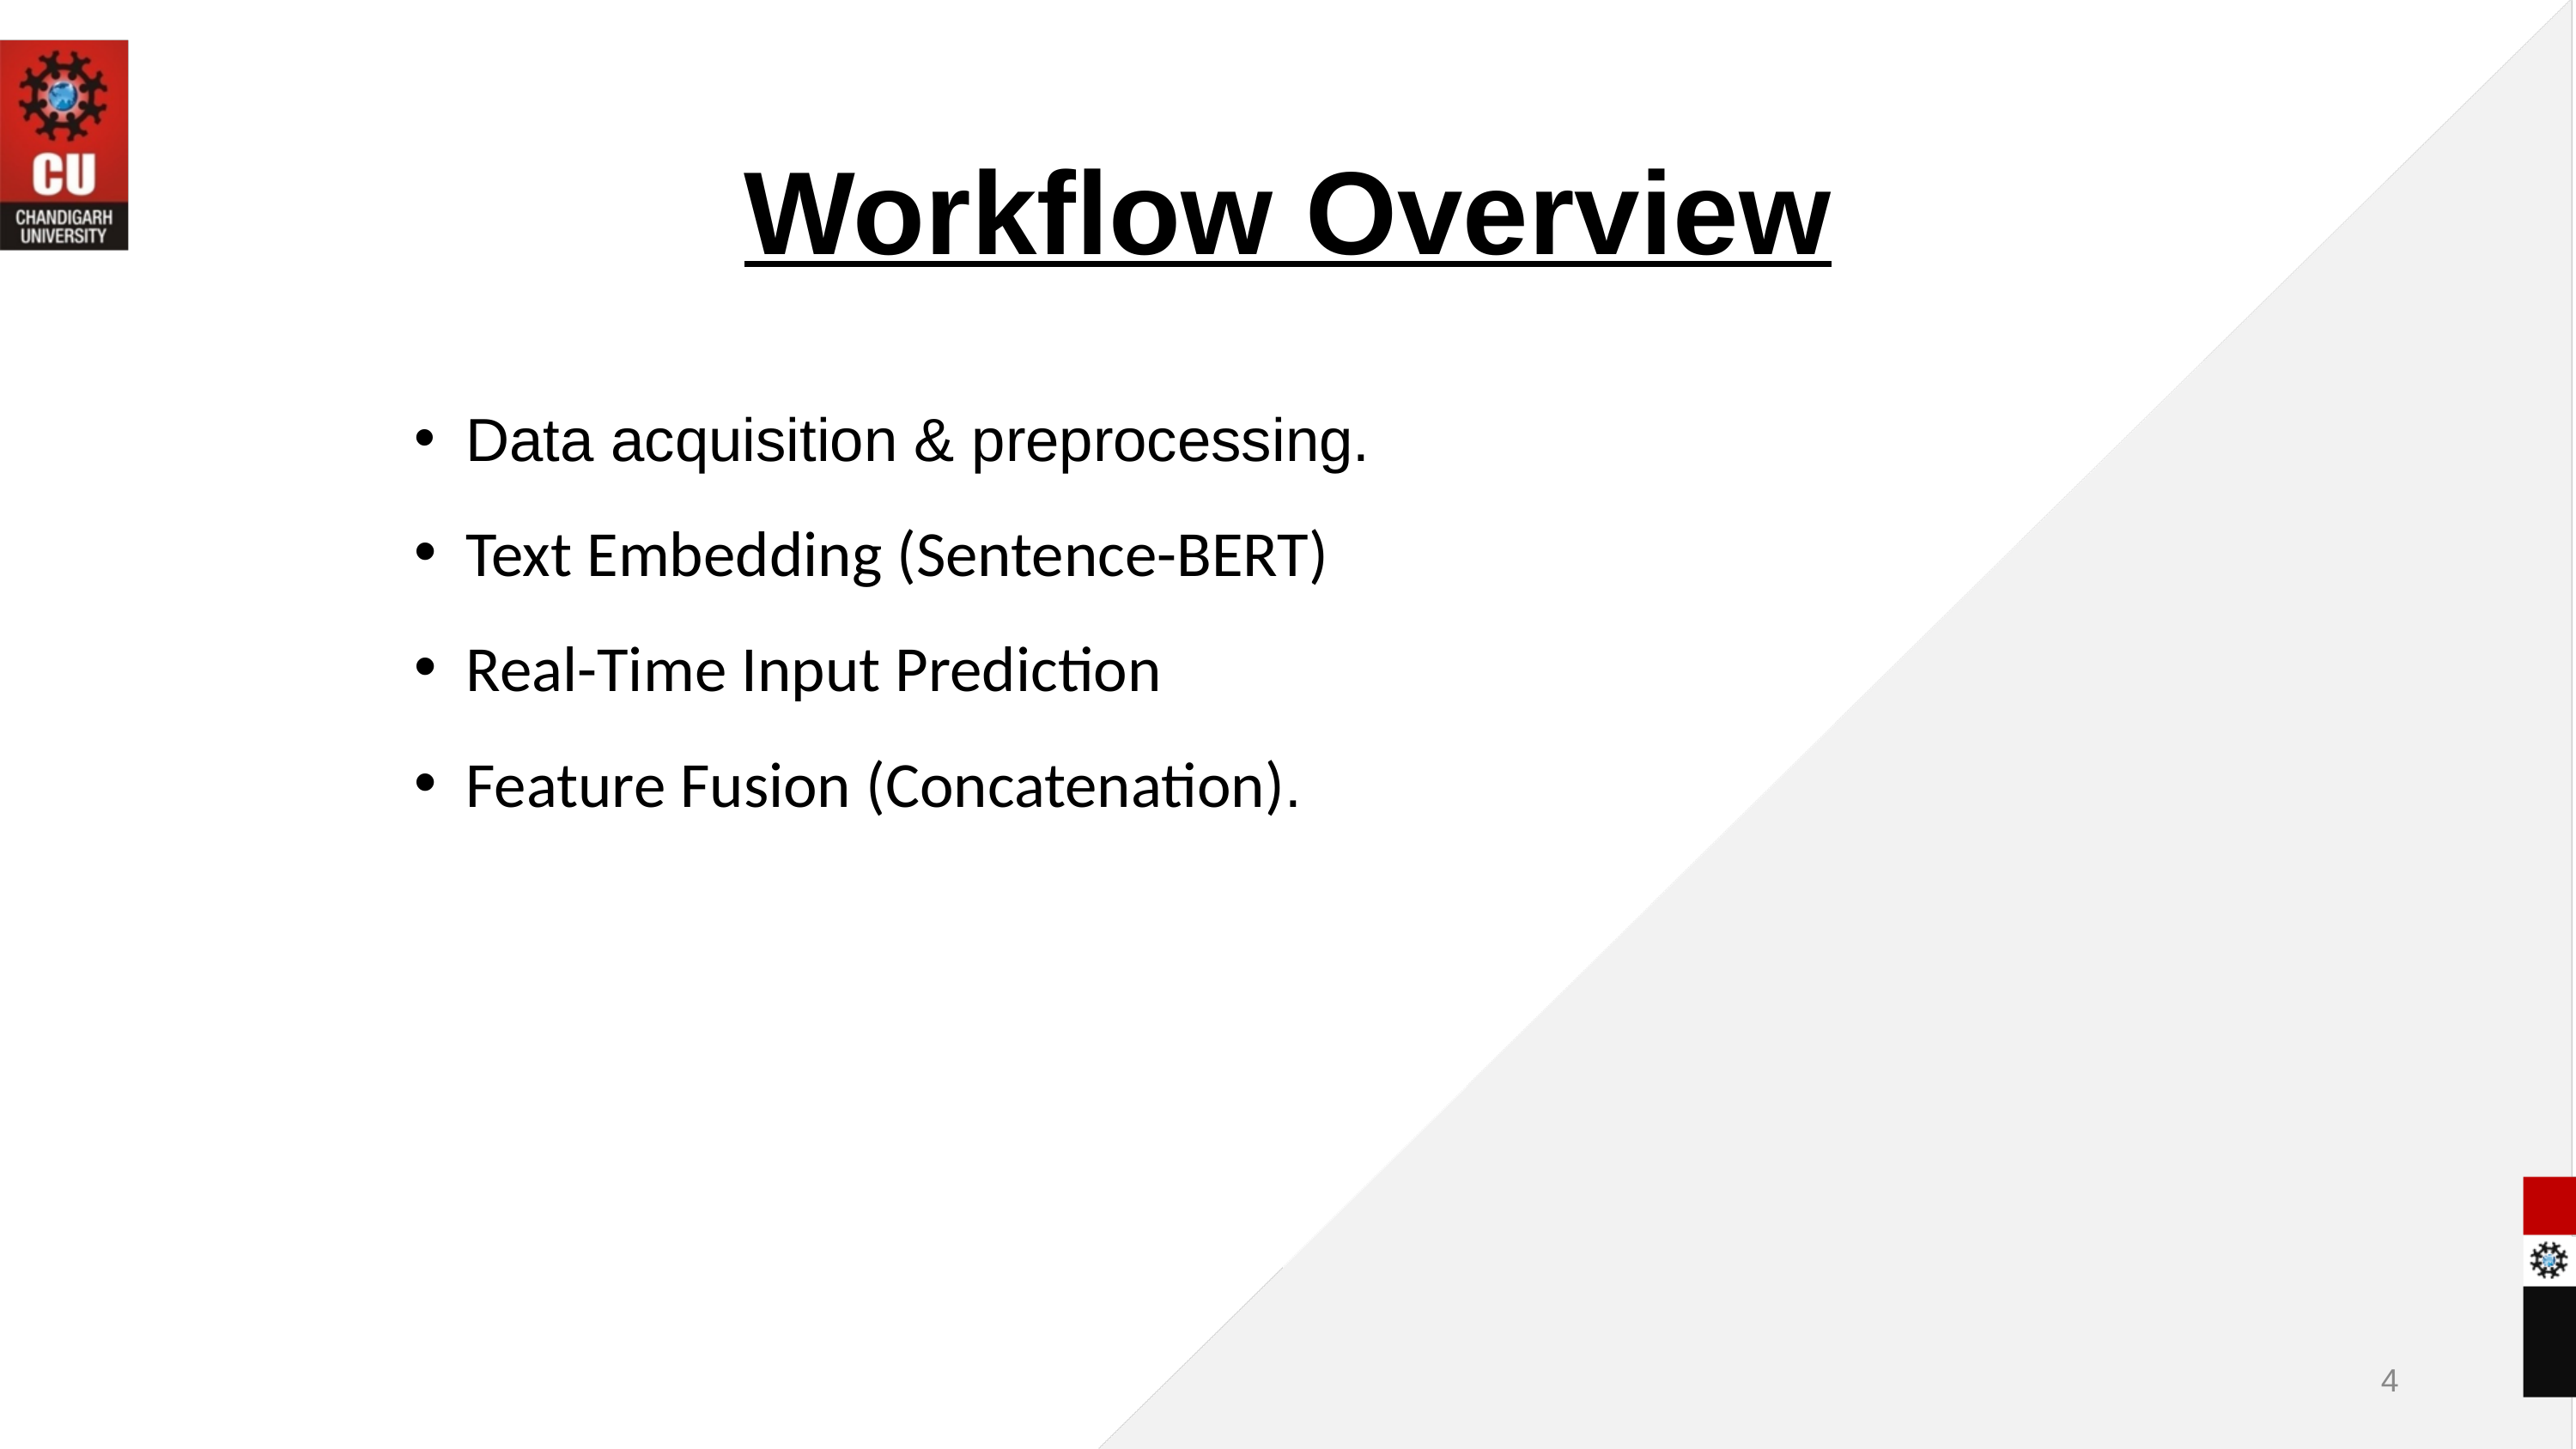

Workflow Overview
Data acquisition & preprocessing.
Text Embedding (Sentence-BERT)
Real-Time Input Prediction
Feature Fusion (Concatenation).

4